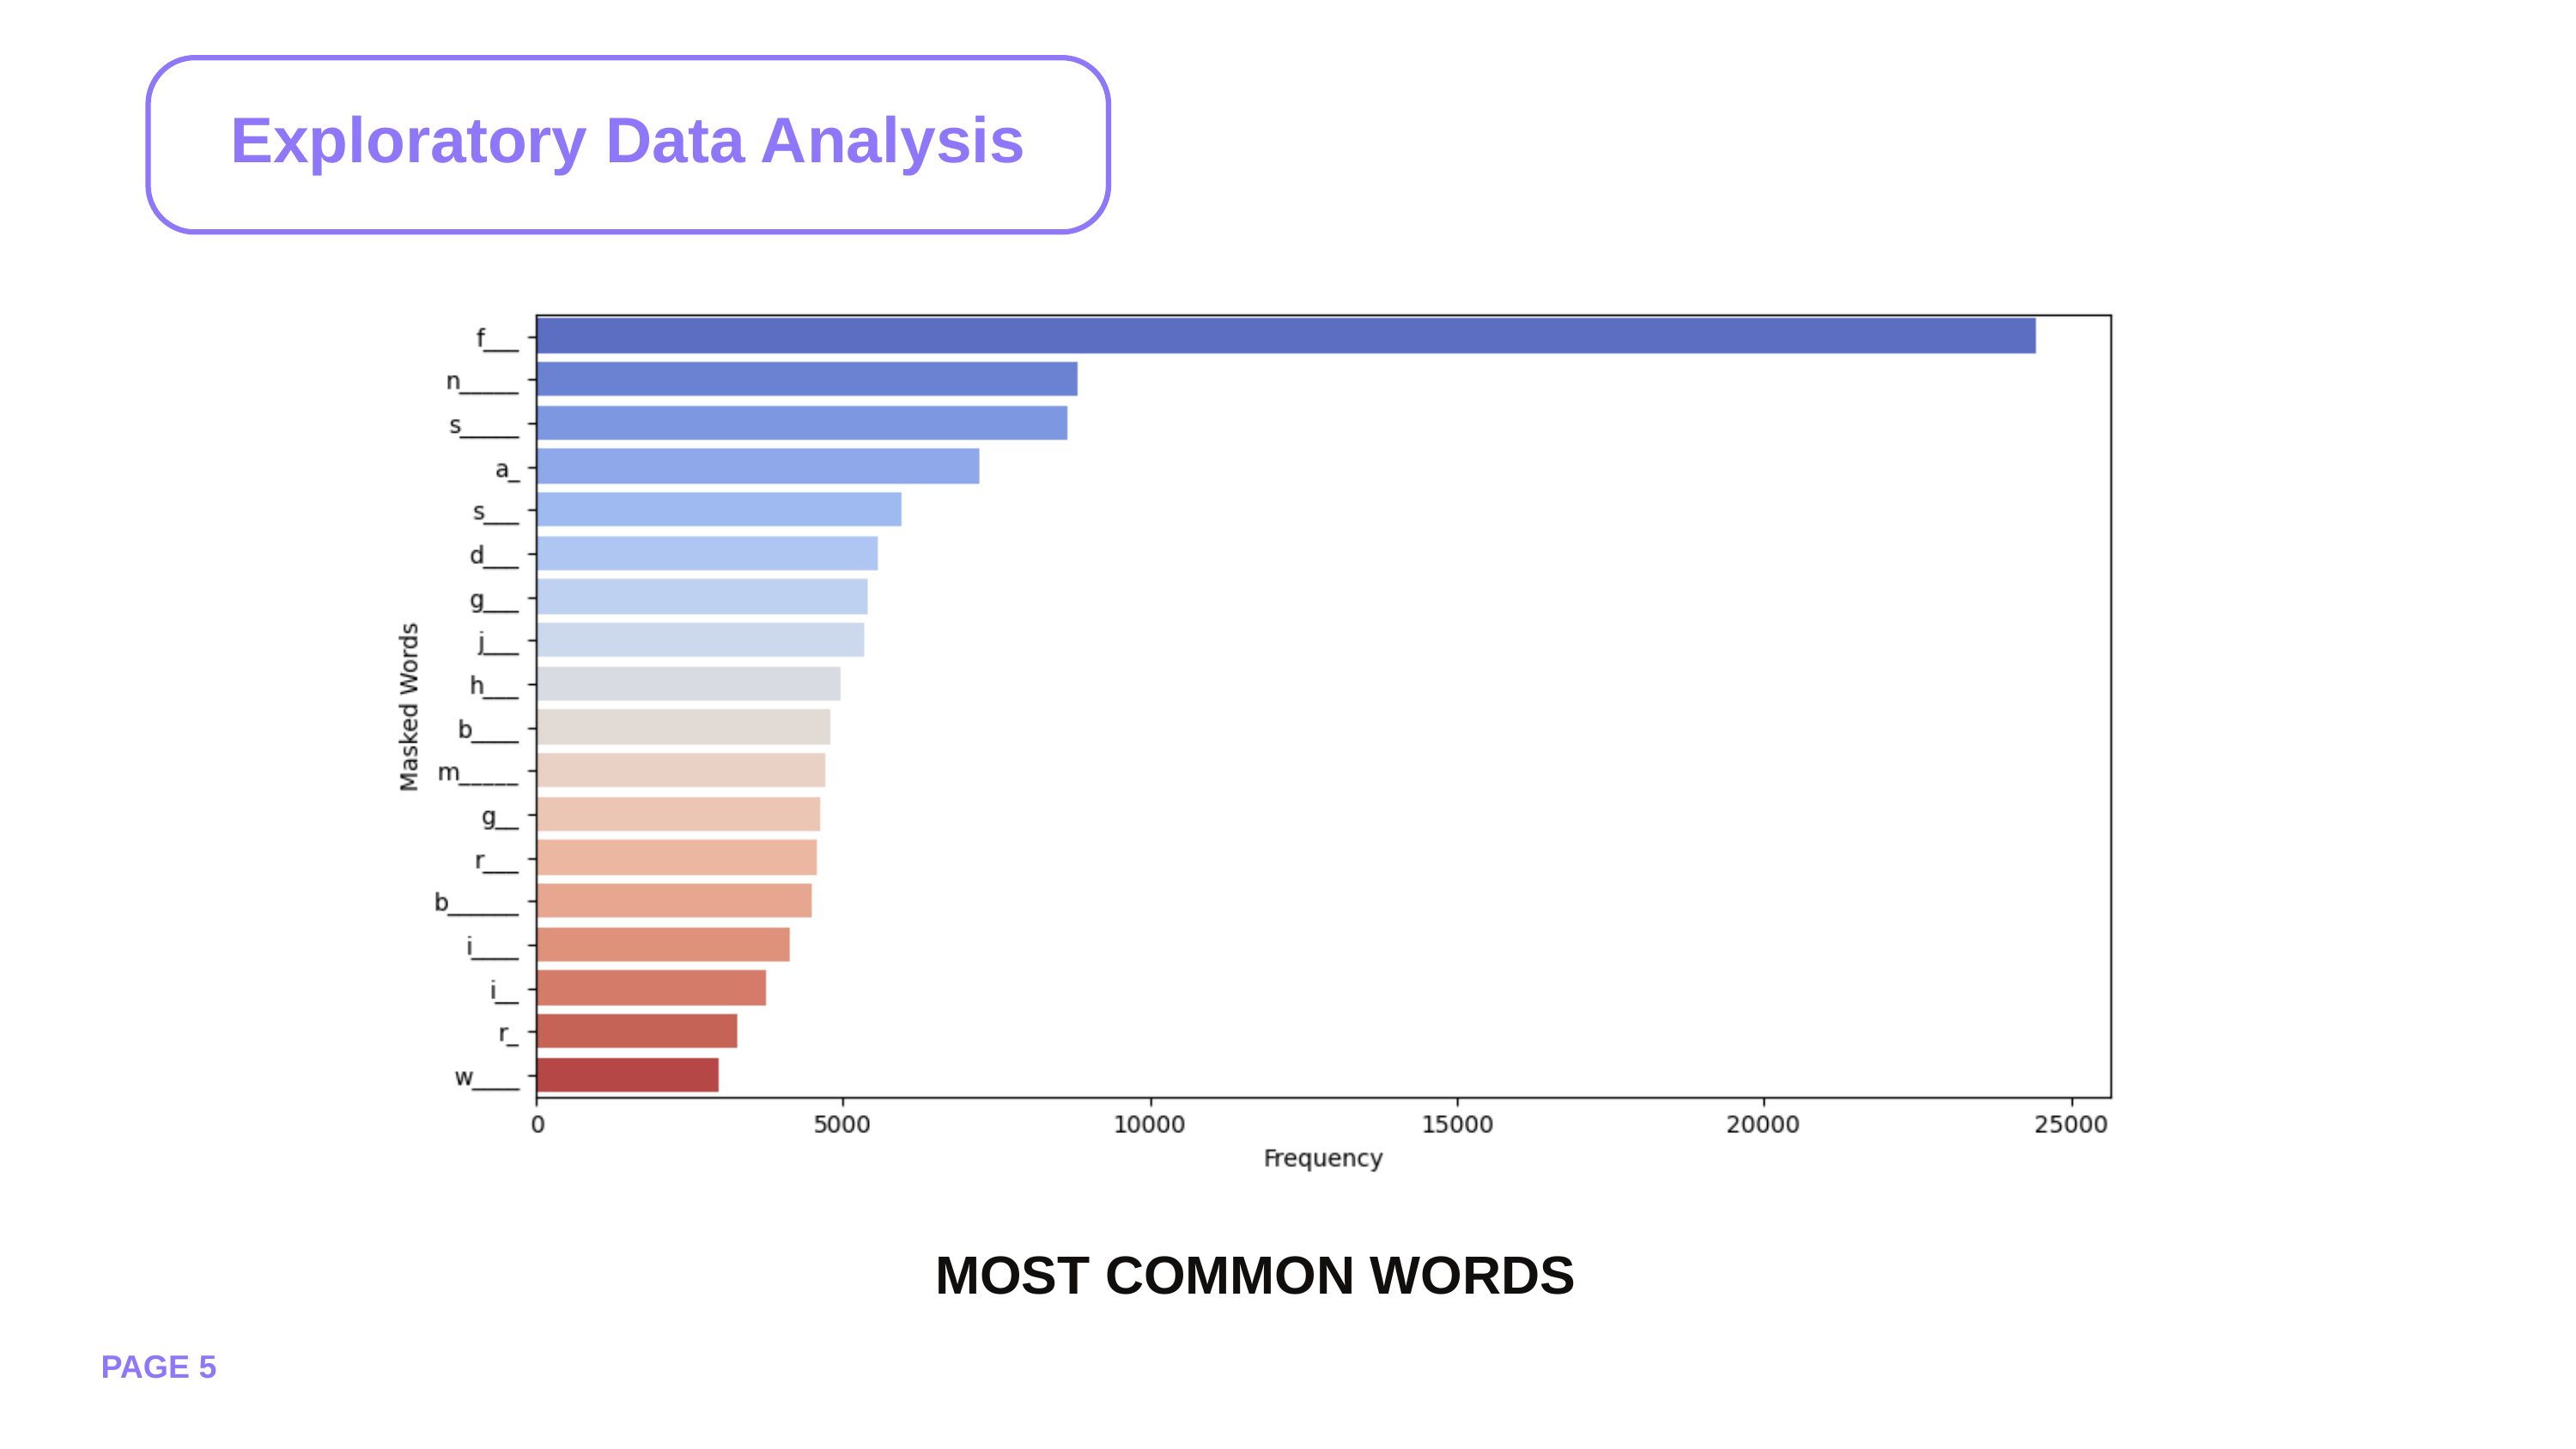

Exploratory Data Analysis

MOST COMMON WORDS
PAGE 5